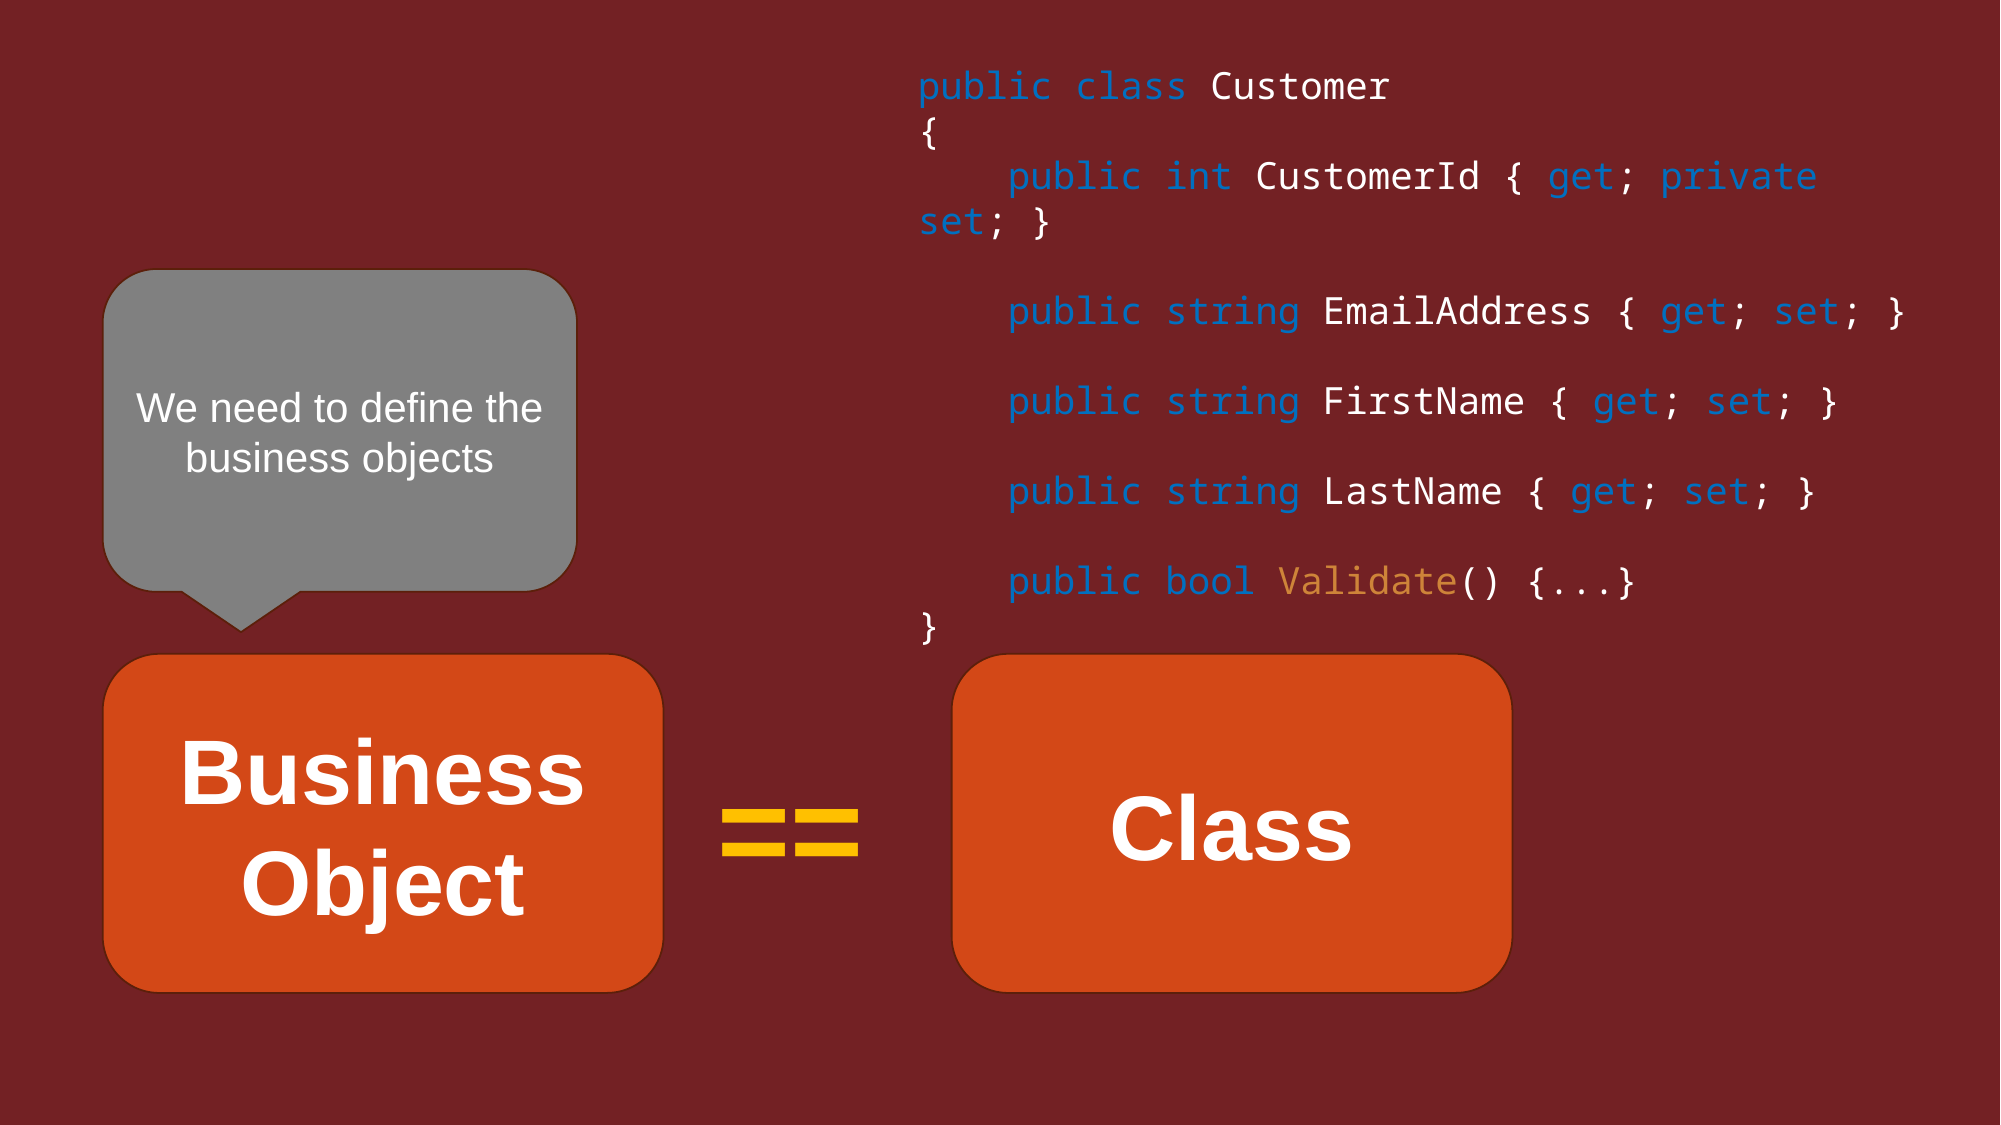

public class Customer
{
    public int CustomerId { get; private set; }

    public string EmailAddress { get; set; }

    public string FirstName { get; set; }

    public string LastName { get; set; }

    public bool Validate() {...}
}
We need to define the business objects
Business Object
Class
==